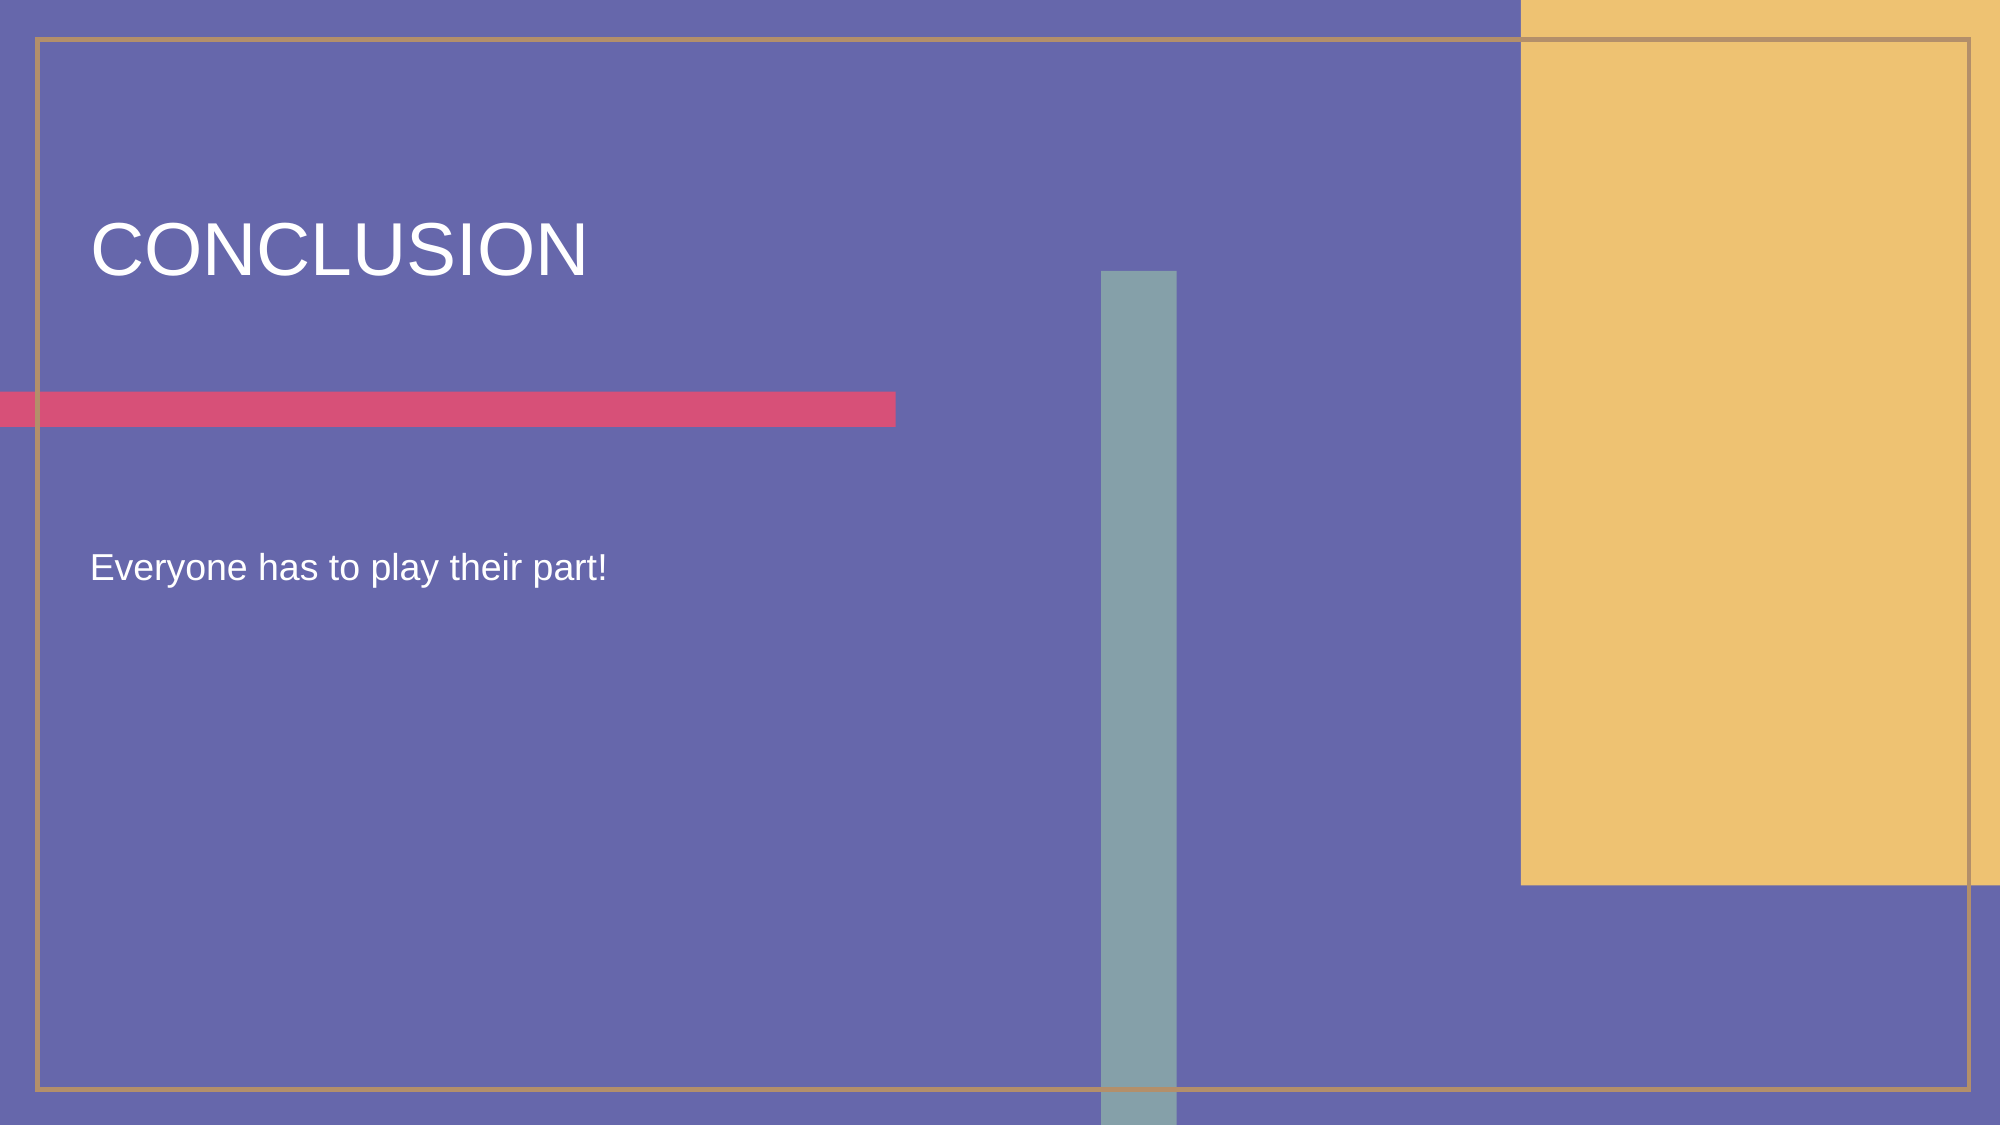

# conclusion
Everyone has to play their part!